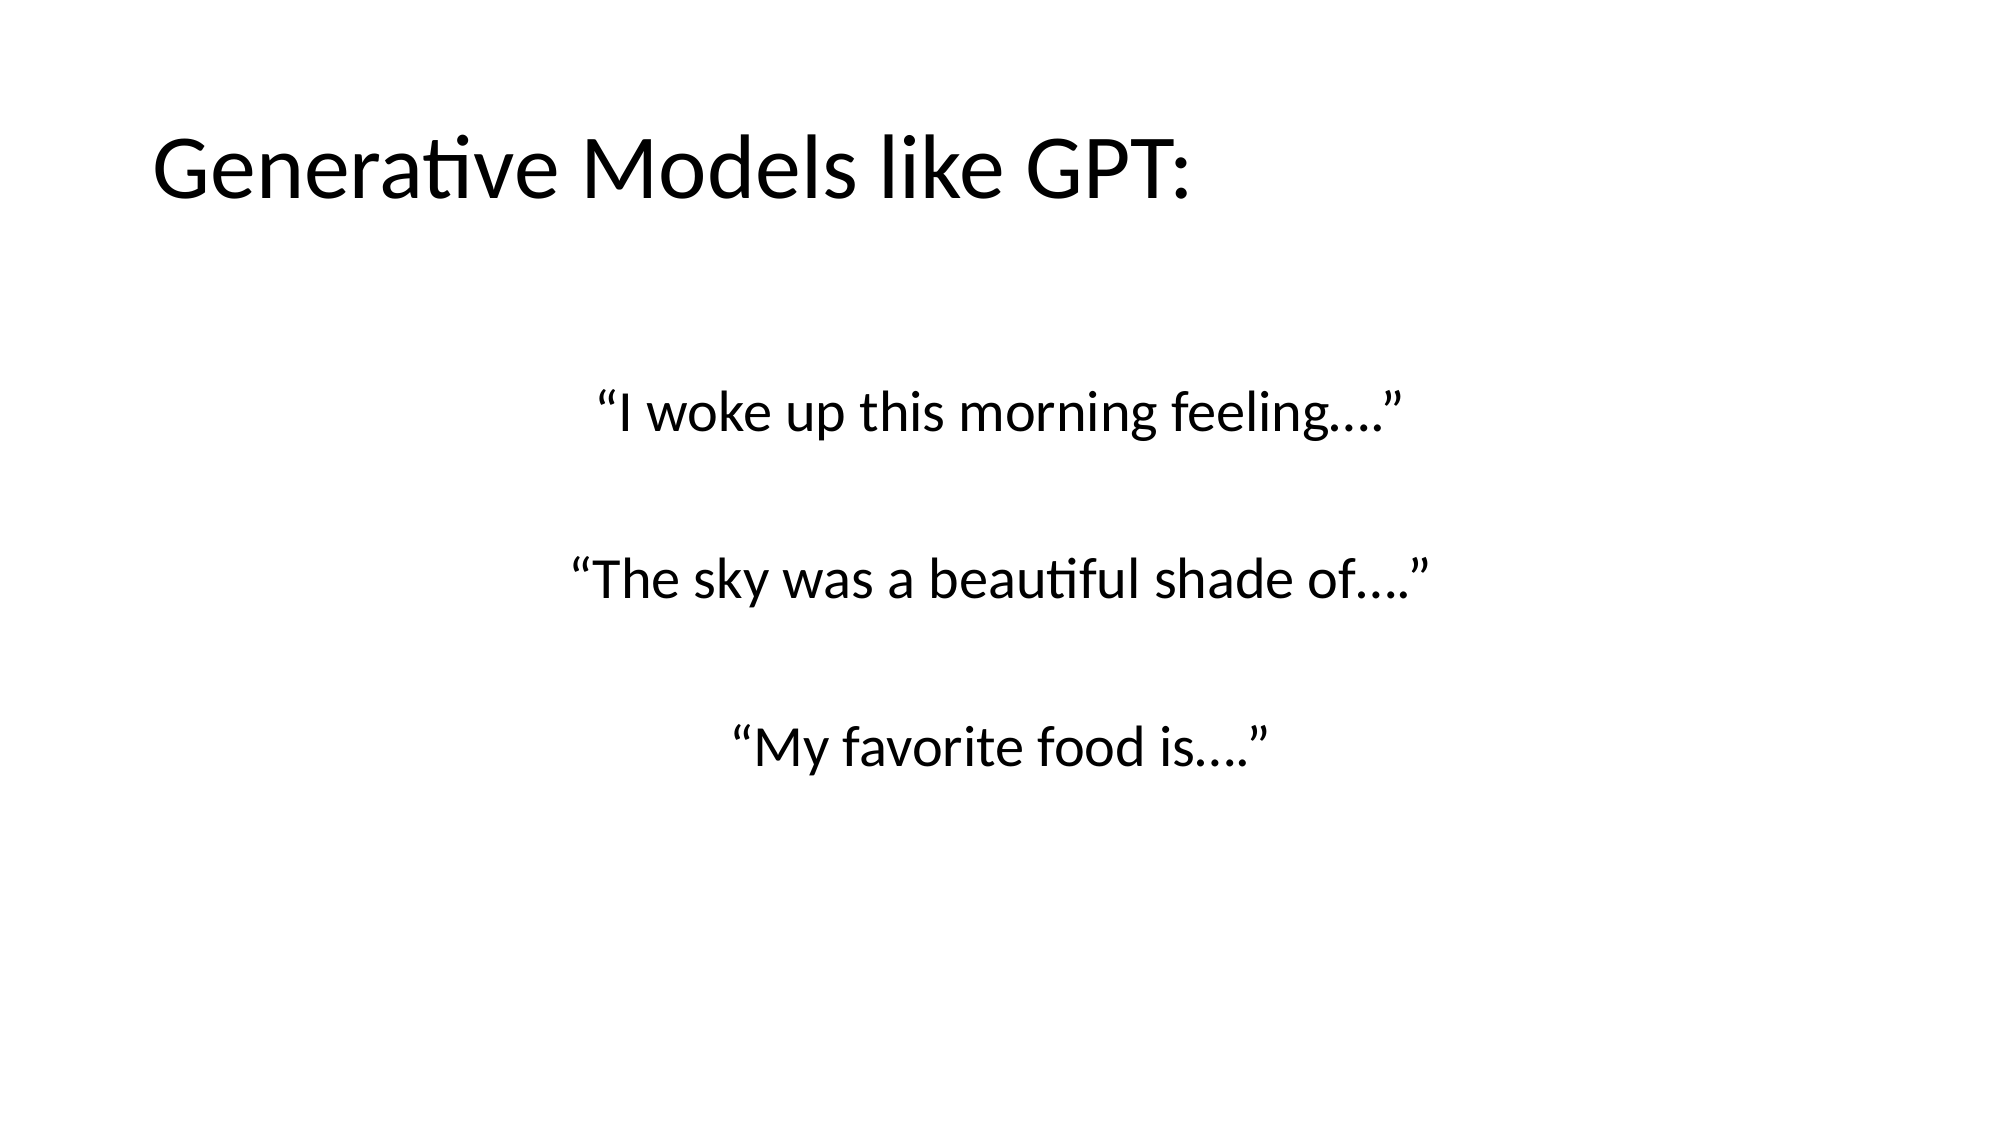

# Generative Models like GPT:
“I woke up this morning feeling….”

“The sky was a beautiful shade of….”

“My favorite food is….”